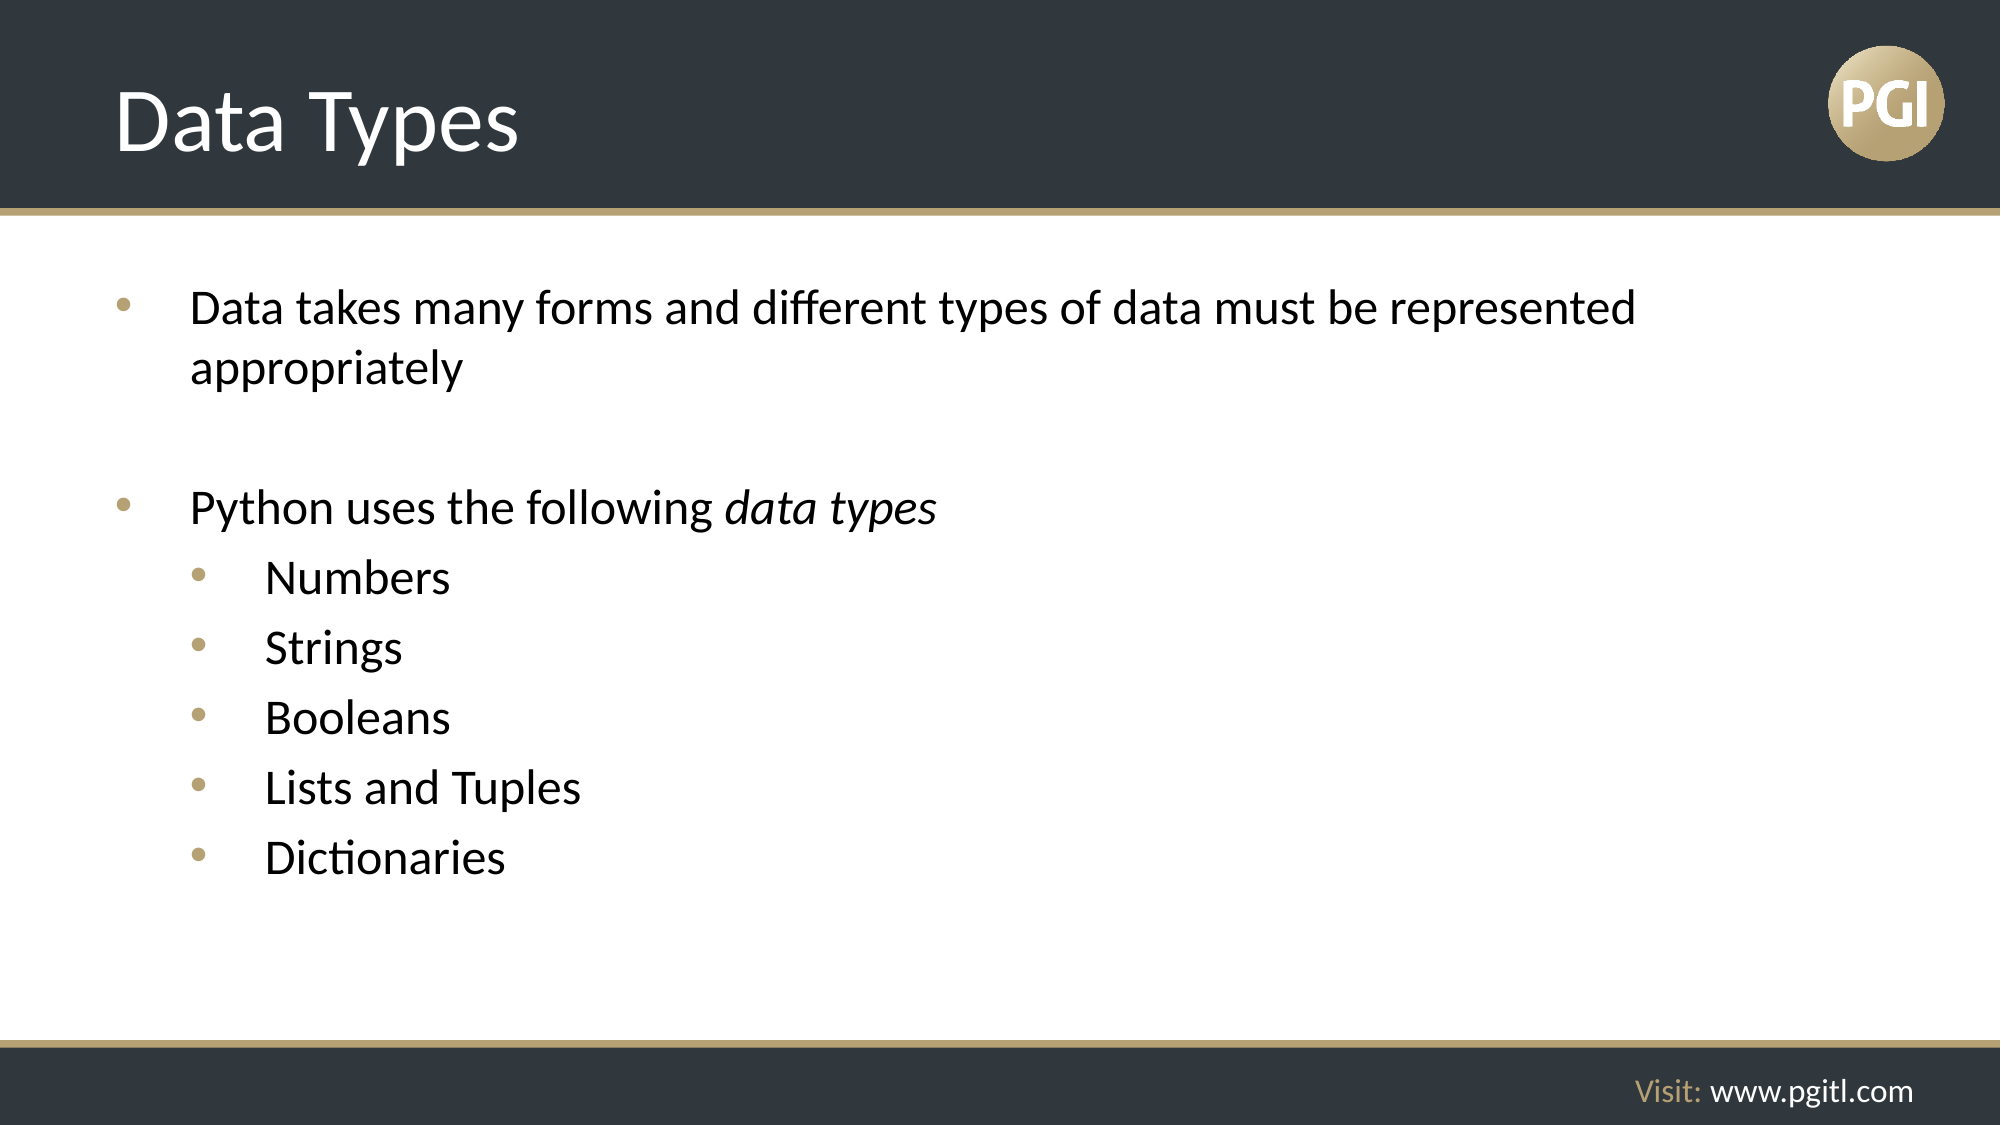

# Data Types
Data takes many forms and different types of data must be represented appropriately

Python uses the following data types
Numbers
Strings
Booleans
Lists and Tuples
Dictionaries